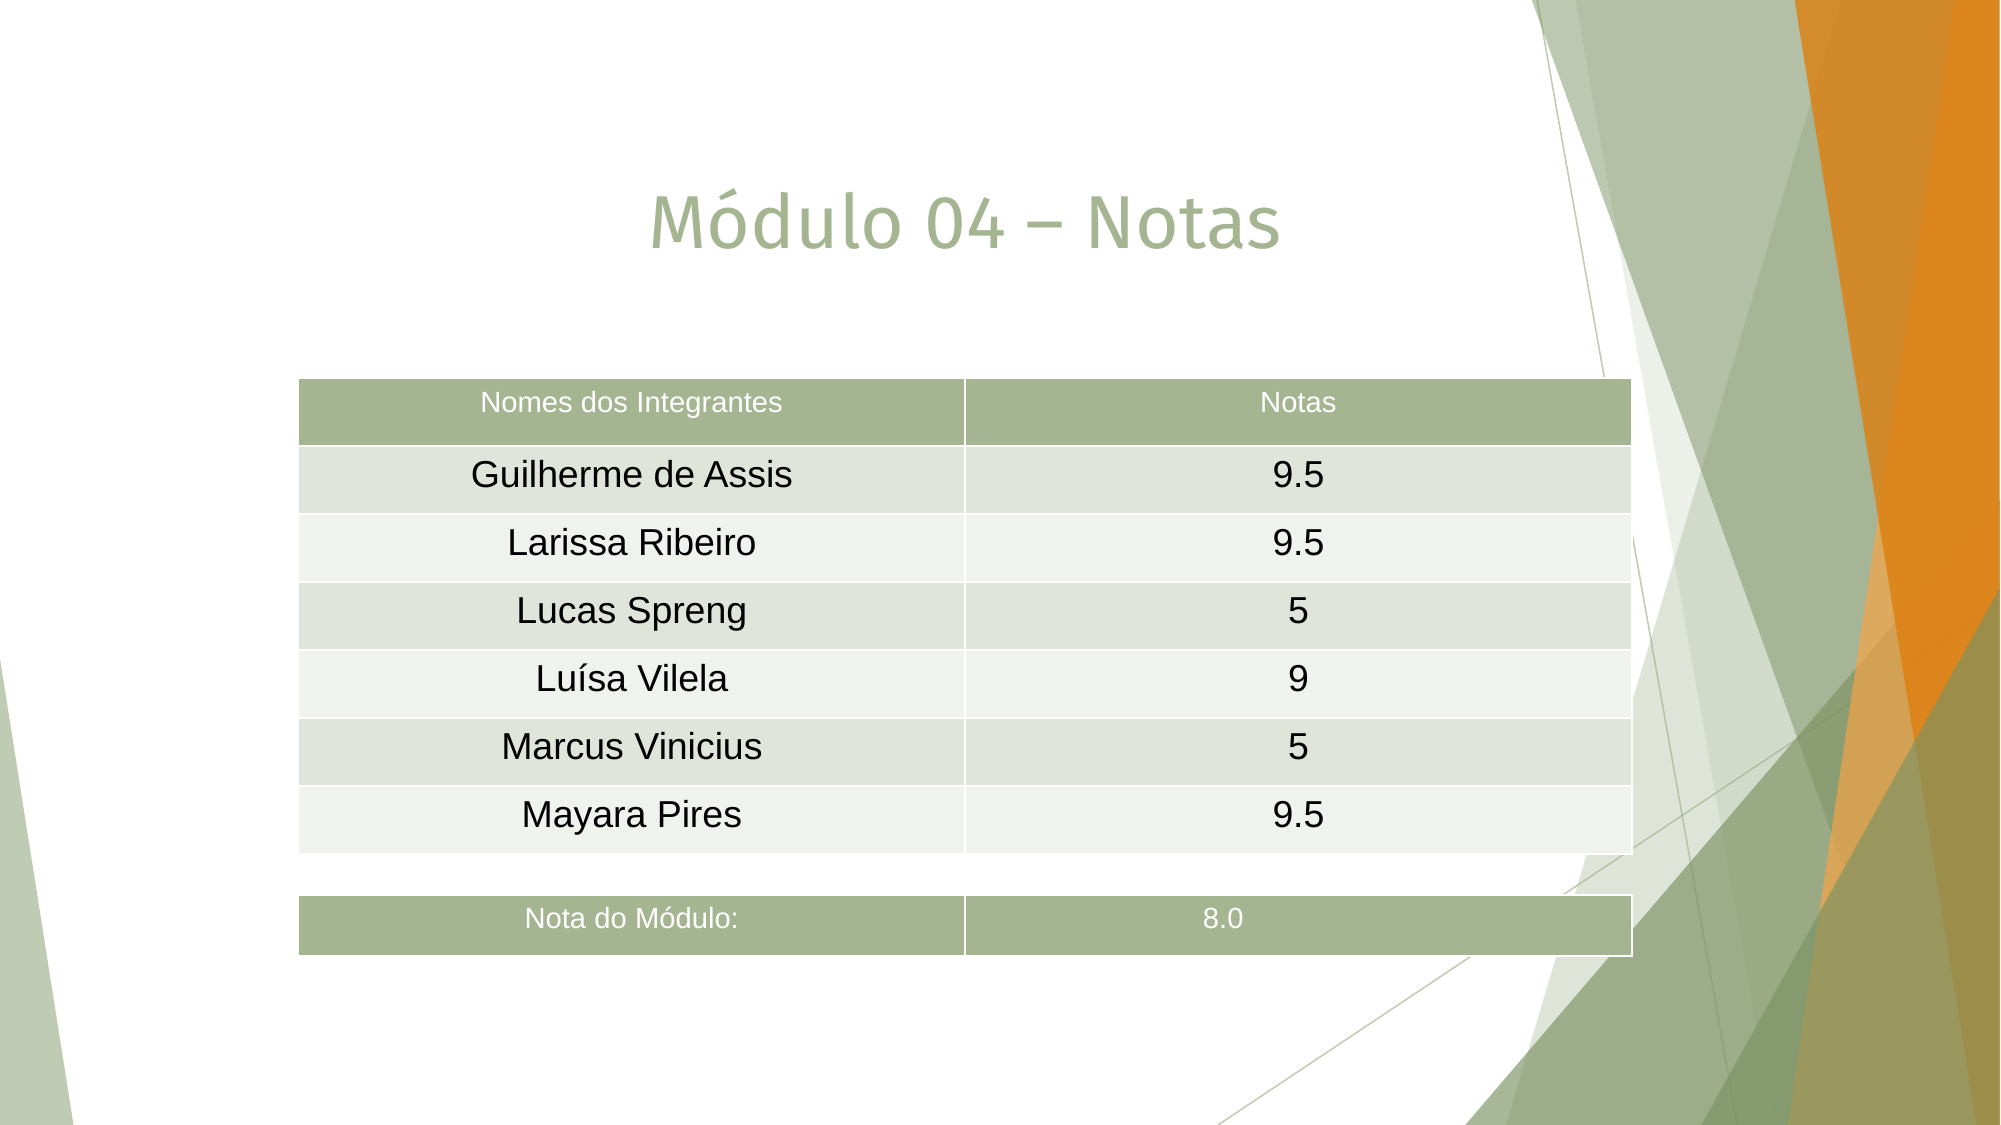

# Módulo 04 – Notas
| Nomes dos Integrantes | Notas |
| --- | --- |
| Guilherme de Assis | 9.5 |
| Larissa Ribeiro | 9.5 |
| Lucas Spreng | 5 |
| Luísa Vilela | 9 |
| Marcus Vinicius | 5 |
| Mayara Pires | 9.5 |
| Nota do Módulo: | 8.0 |
| --- | --- |